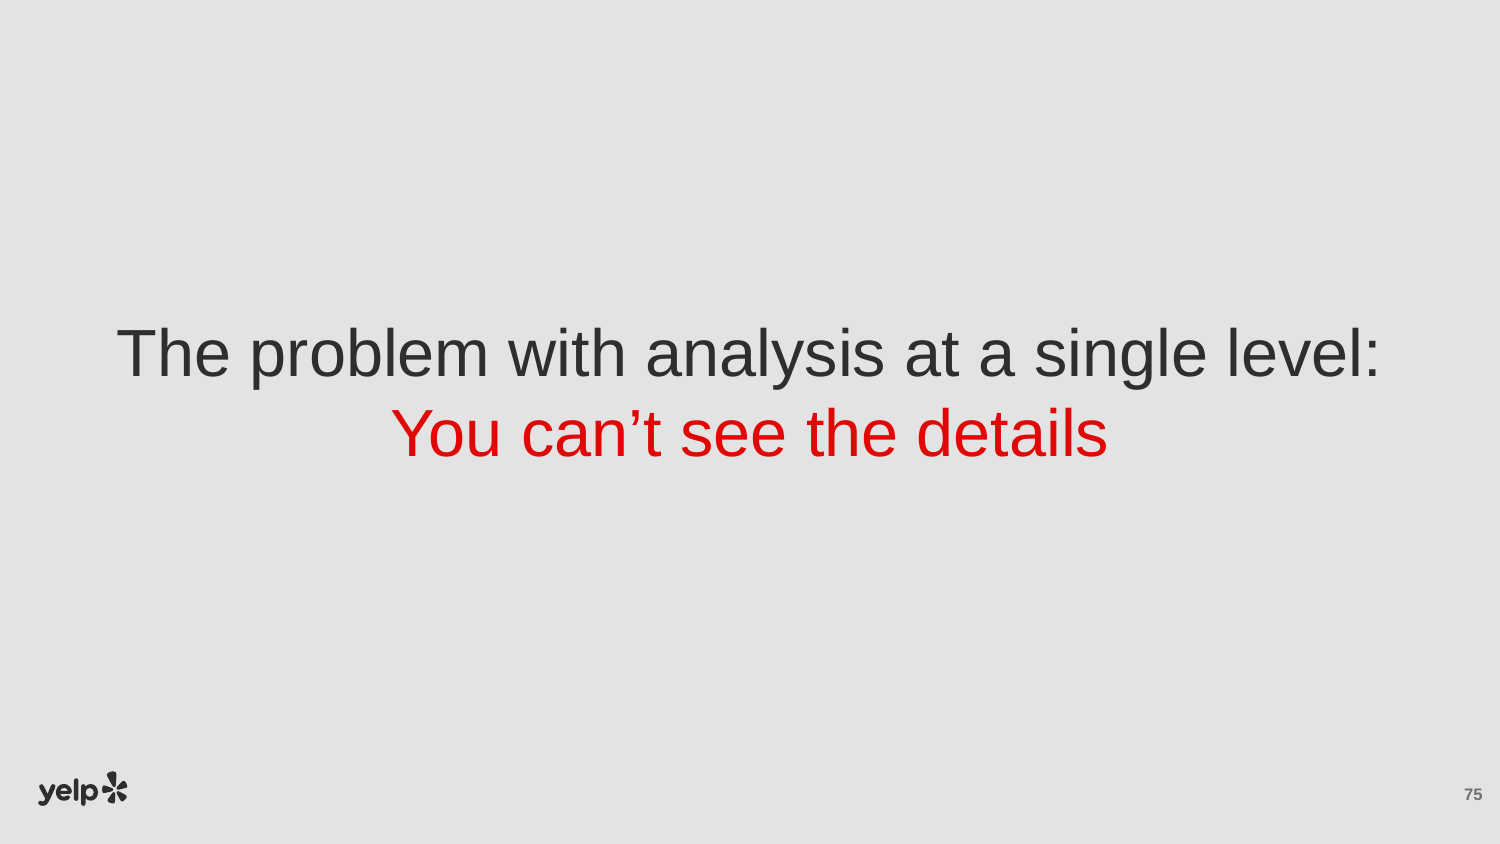

# The problem with analysis at a single level: You can’t see the details
75